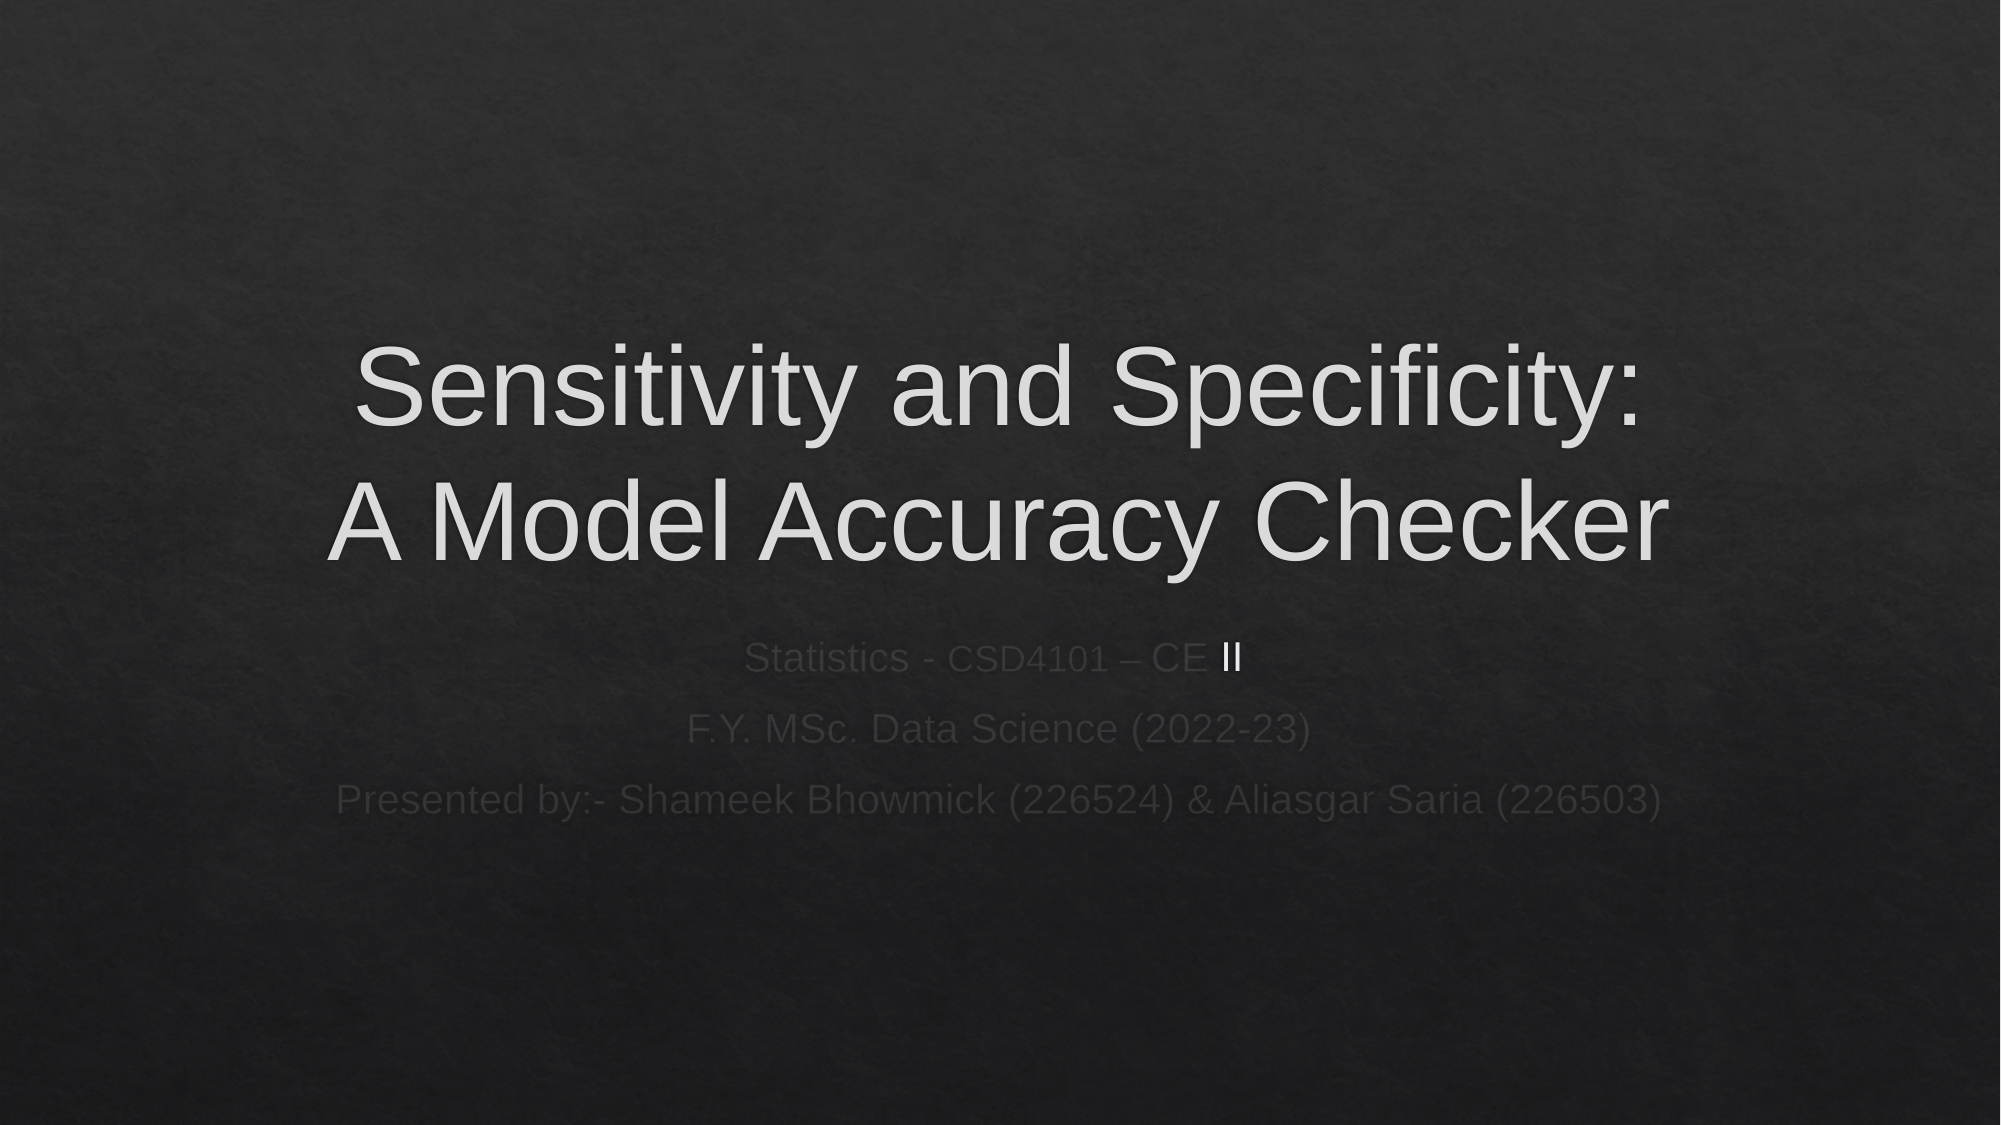

# Sensitivity and Specificity: A Model Accuracy Checker
Statistics - CSD4101 – CE II
F.Y. MSc. Data Science (2022-23)
Presented by:- Shameek Bhowmick (226524) & Aliasgar Saria (226503)